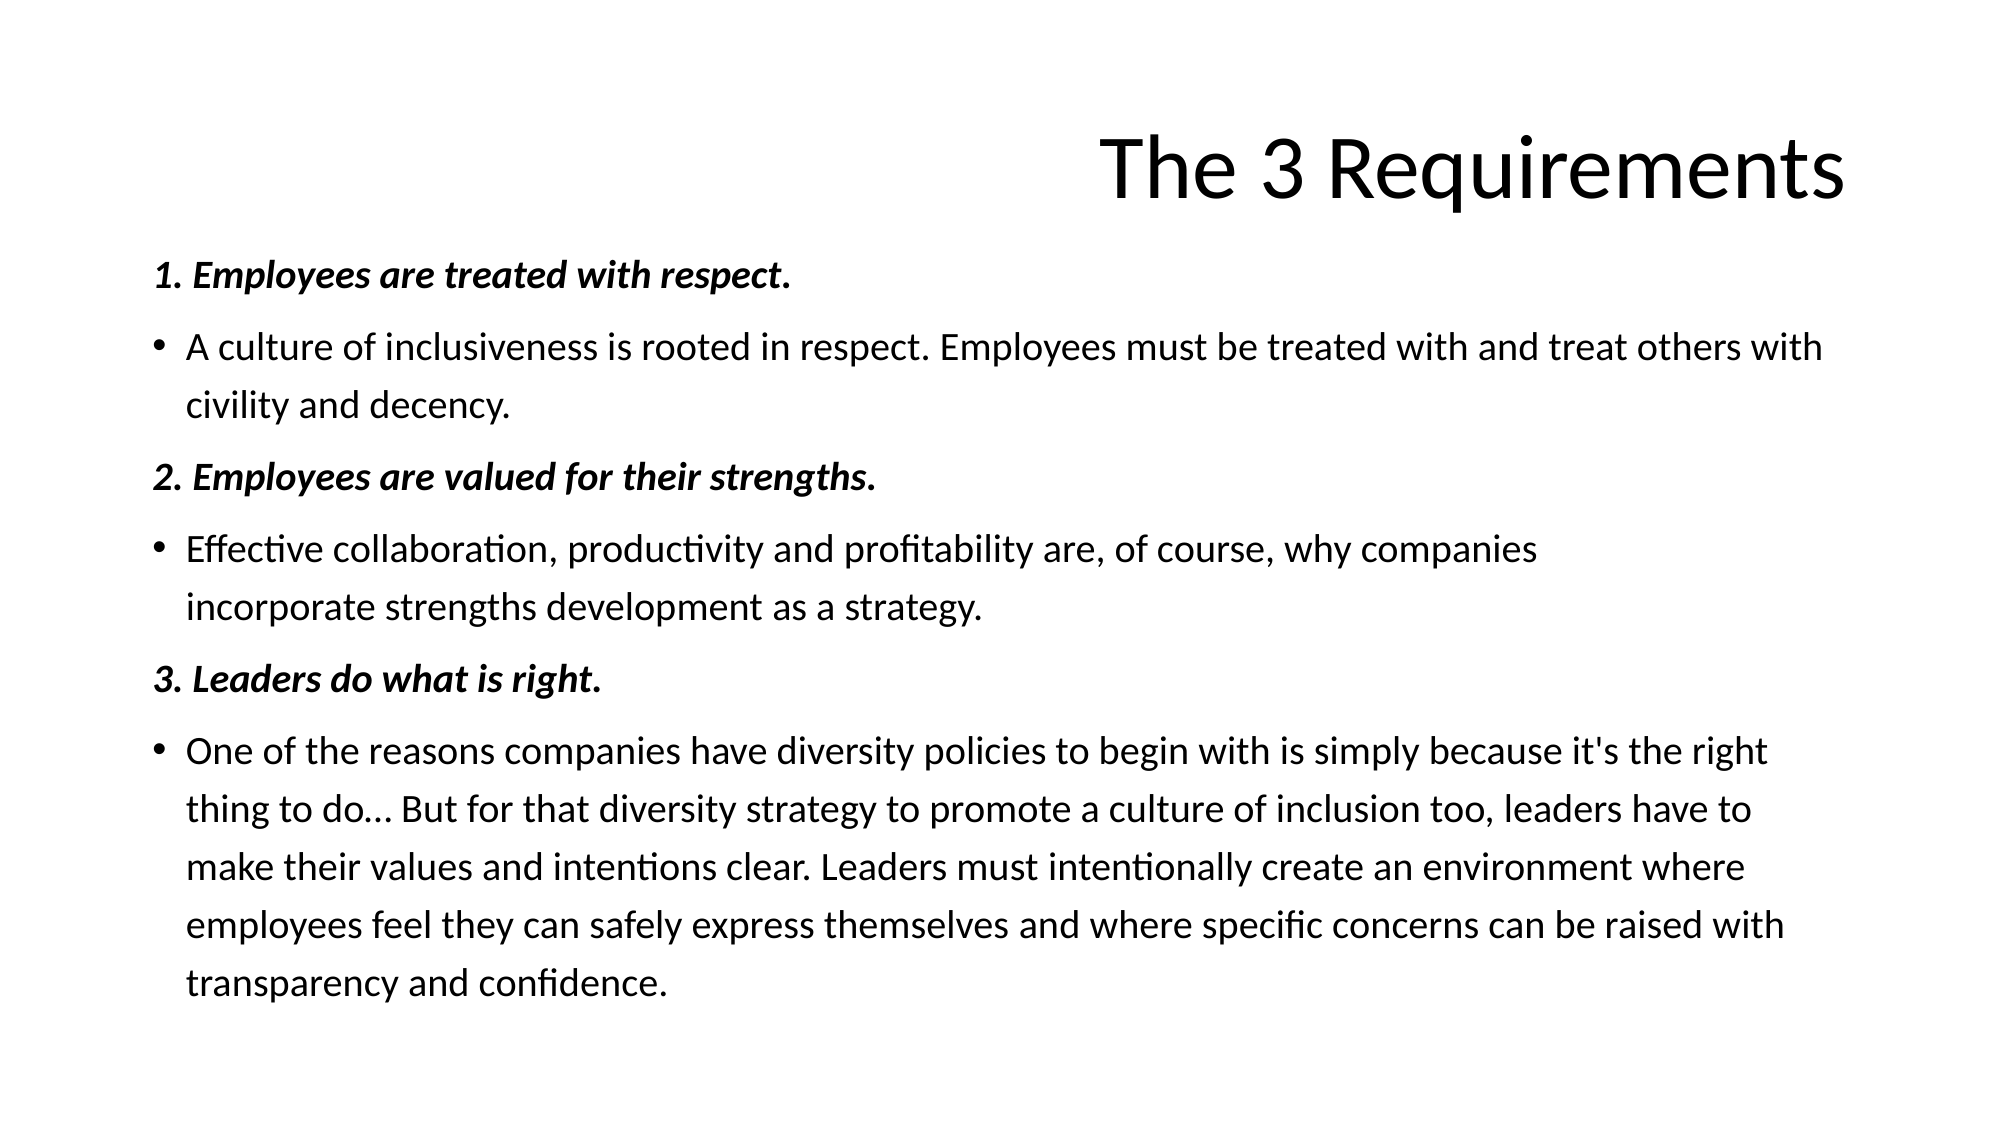

# The 3 Requirements
1. Employees are treated with respect.
A culture of inclusiveness is rooted in respect. Employees must be treated with and treat others with civility and decency.
2. Employees are valued for their strengths.
Effective collaboration, productivity and profitability are, of course, why companies incorporate strengths development as a strategy.
3. Leaders do what is right.
One of the reasons companies have diversity policies to begin with is simply because it's the right thing to do… But for that diversity strategy to promote a culture of inclusion too, leaders have to make their values and intentions clear. Leaders must intentionally create an environment where employees feel they can safely express themselves and where specific concerns can be raised with transparency and confidence.